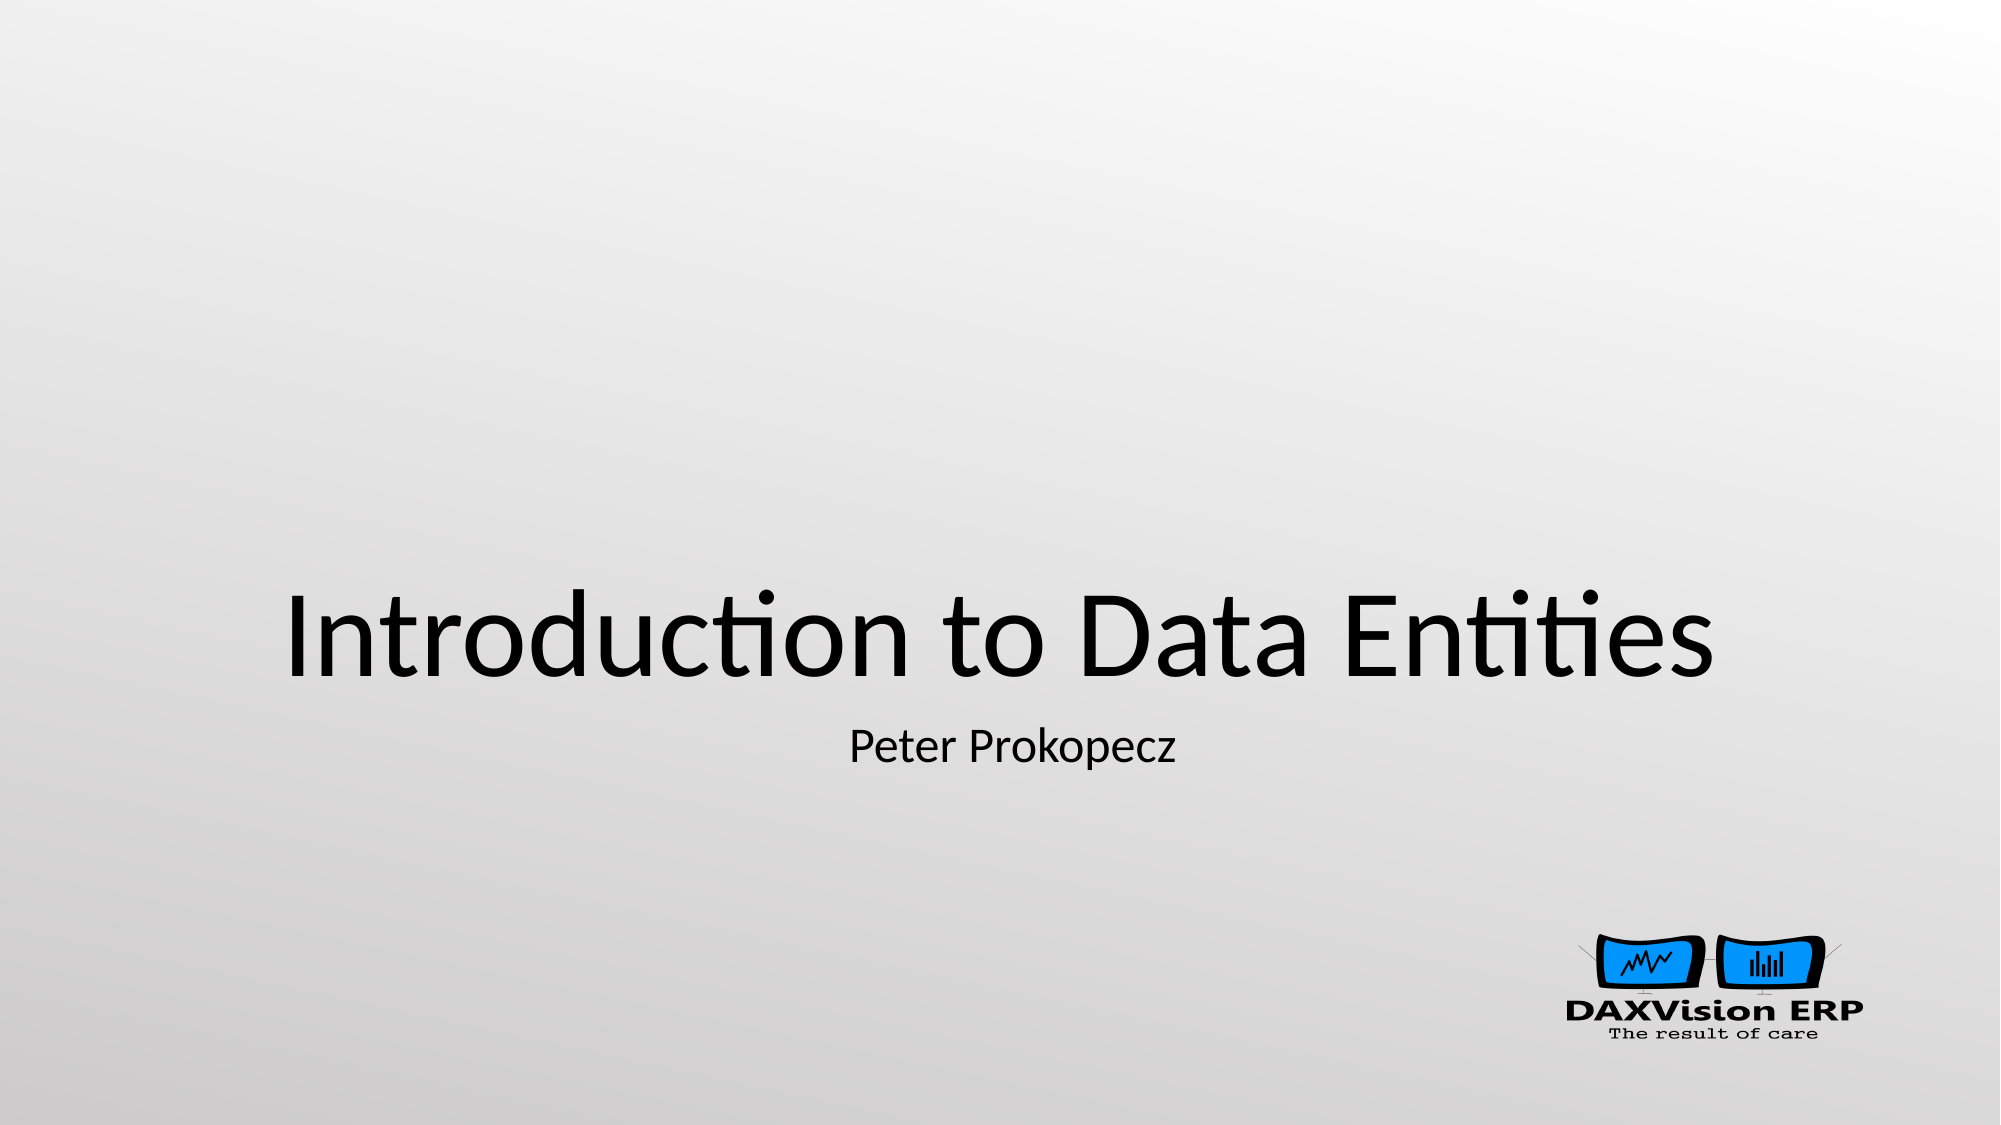

# Introduction to Data Entities
Peter Prokopecz